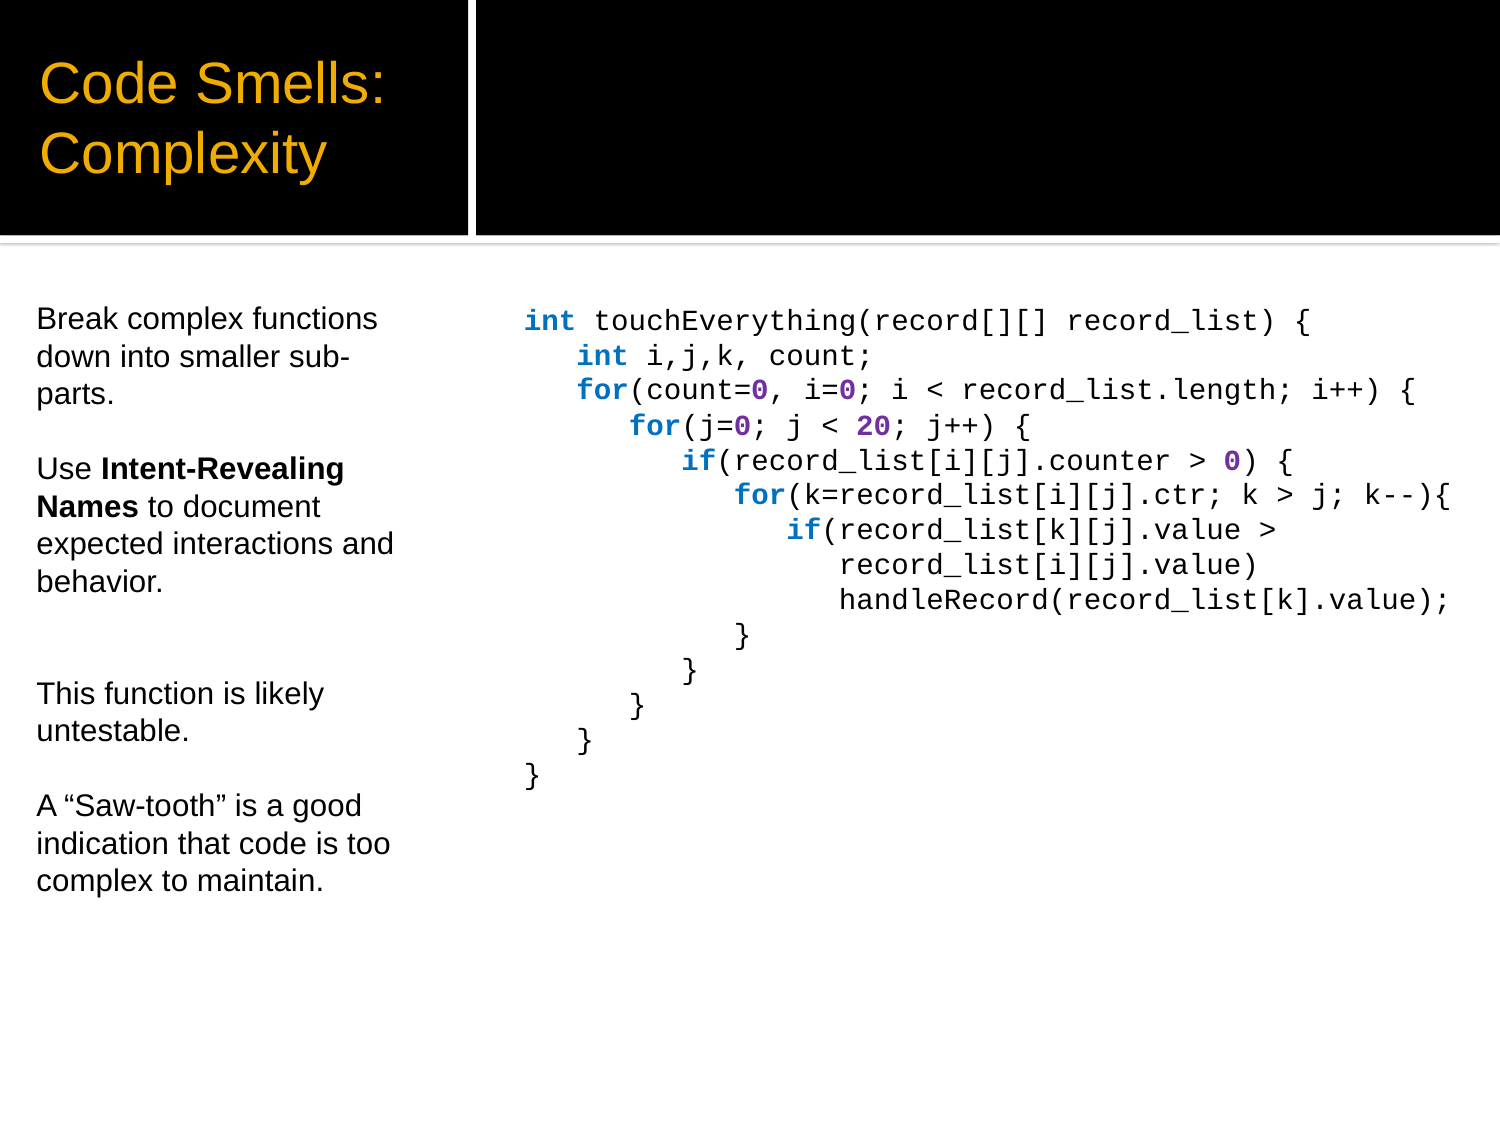

# Code Smells: Complexity
Break complex functions down into smaller sub-parts.

Use Intent-Revealing Names to document expected interactions and behavior.

This function is likely untestable.

A “Saw-tooth” is a good indication that code is too complex to maintain.
int touchEverything(record[][] record_list) {
   int i,j,k, count;
   for(count=0, i=0; i < record_list.length; i++) {
      for(j=0; j < 20; j++) {
         if(record_list[i][j].counter > 0) {
            for(k=record_list[i][j].ctr; k > j; k--){
               if(record_list[k][j].value >
                  record_list[i][j].value)
                  handleRecord(record_list[k].value);
            }
         }
      }
   }
}